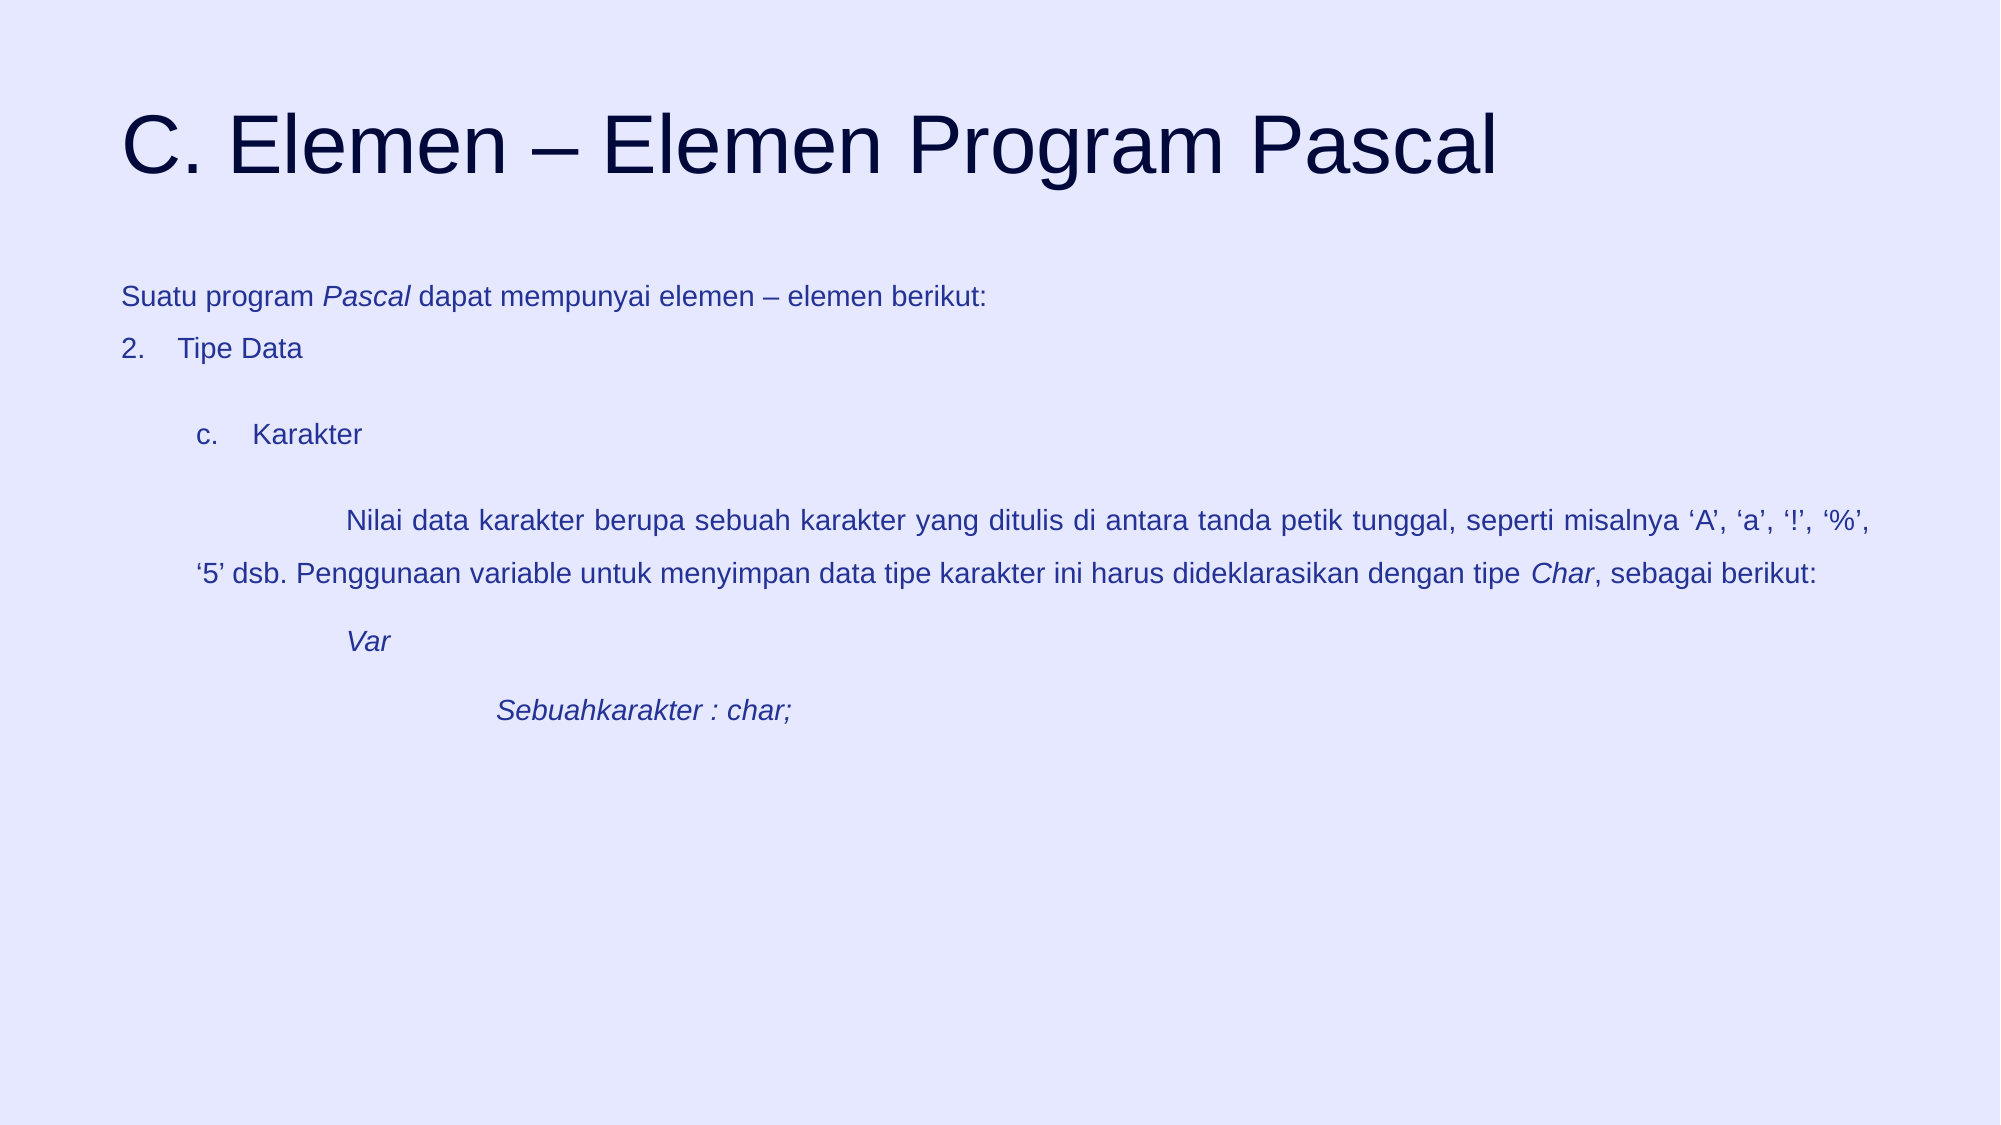

# C. Elemen – Elemen Program Pascal
Suatu program Pascal dapat mempunyai elemen – elemen berikut:
Tipe Data
Karakter
	Nilai data karakter berupa sebuah karakter yang ditulis di antara tanda petik tunggal, seperti misalnya ‘A’, ‘a’, ‘!’, ‘%’, ‘5’ dsb. Penggunaan variable untuk menyimpan data tipe karakter ini harus dideklarasikan dengan tipe Char, sebagai berikut:
	Var
		Sebuahkarakter : char;